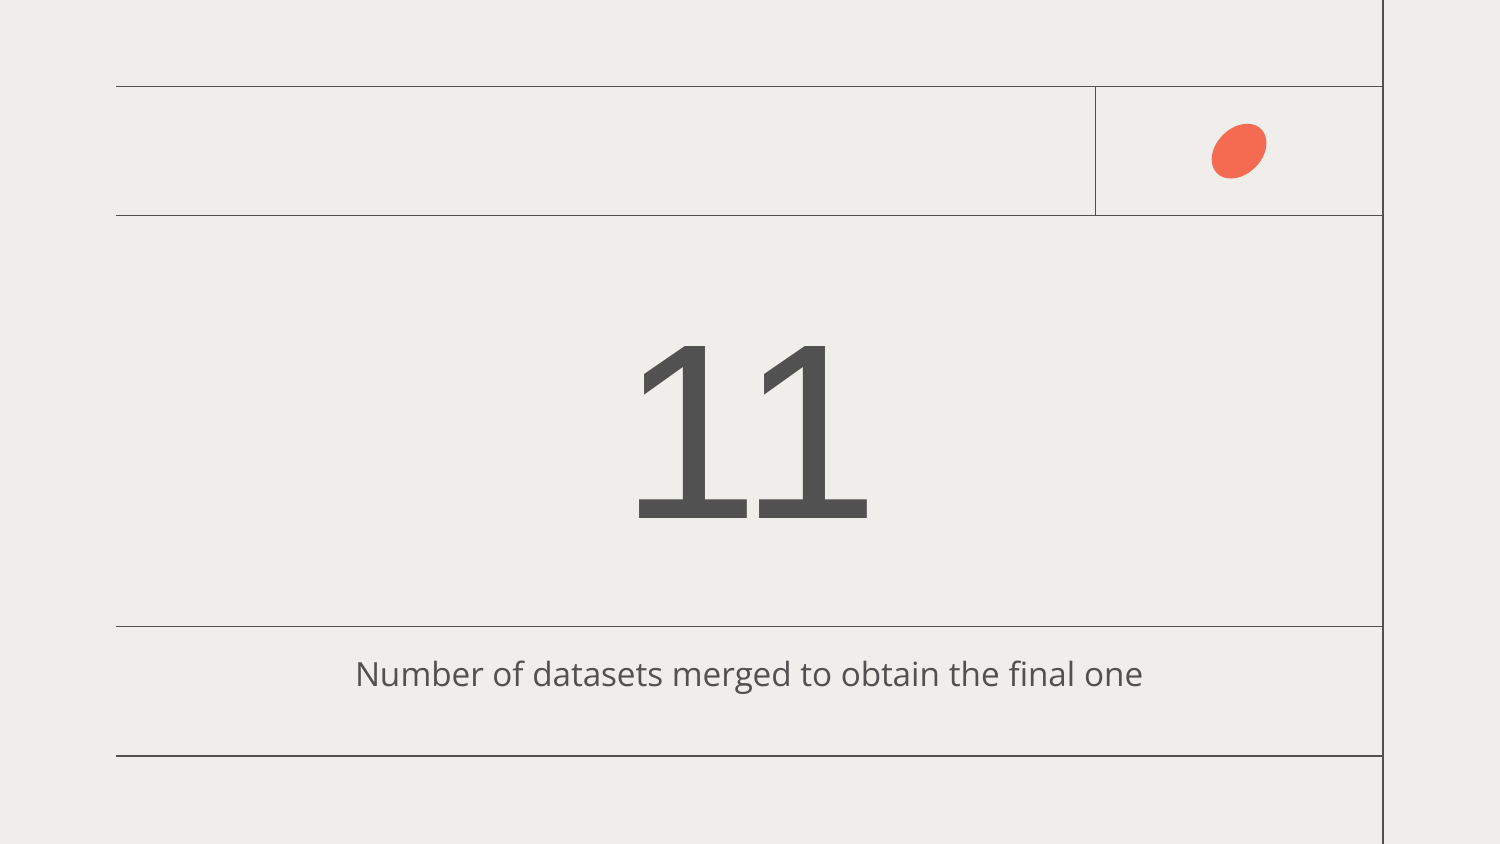

# 11
Number of datasets merged to obtain the final one